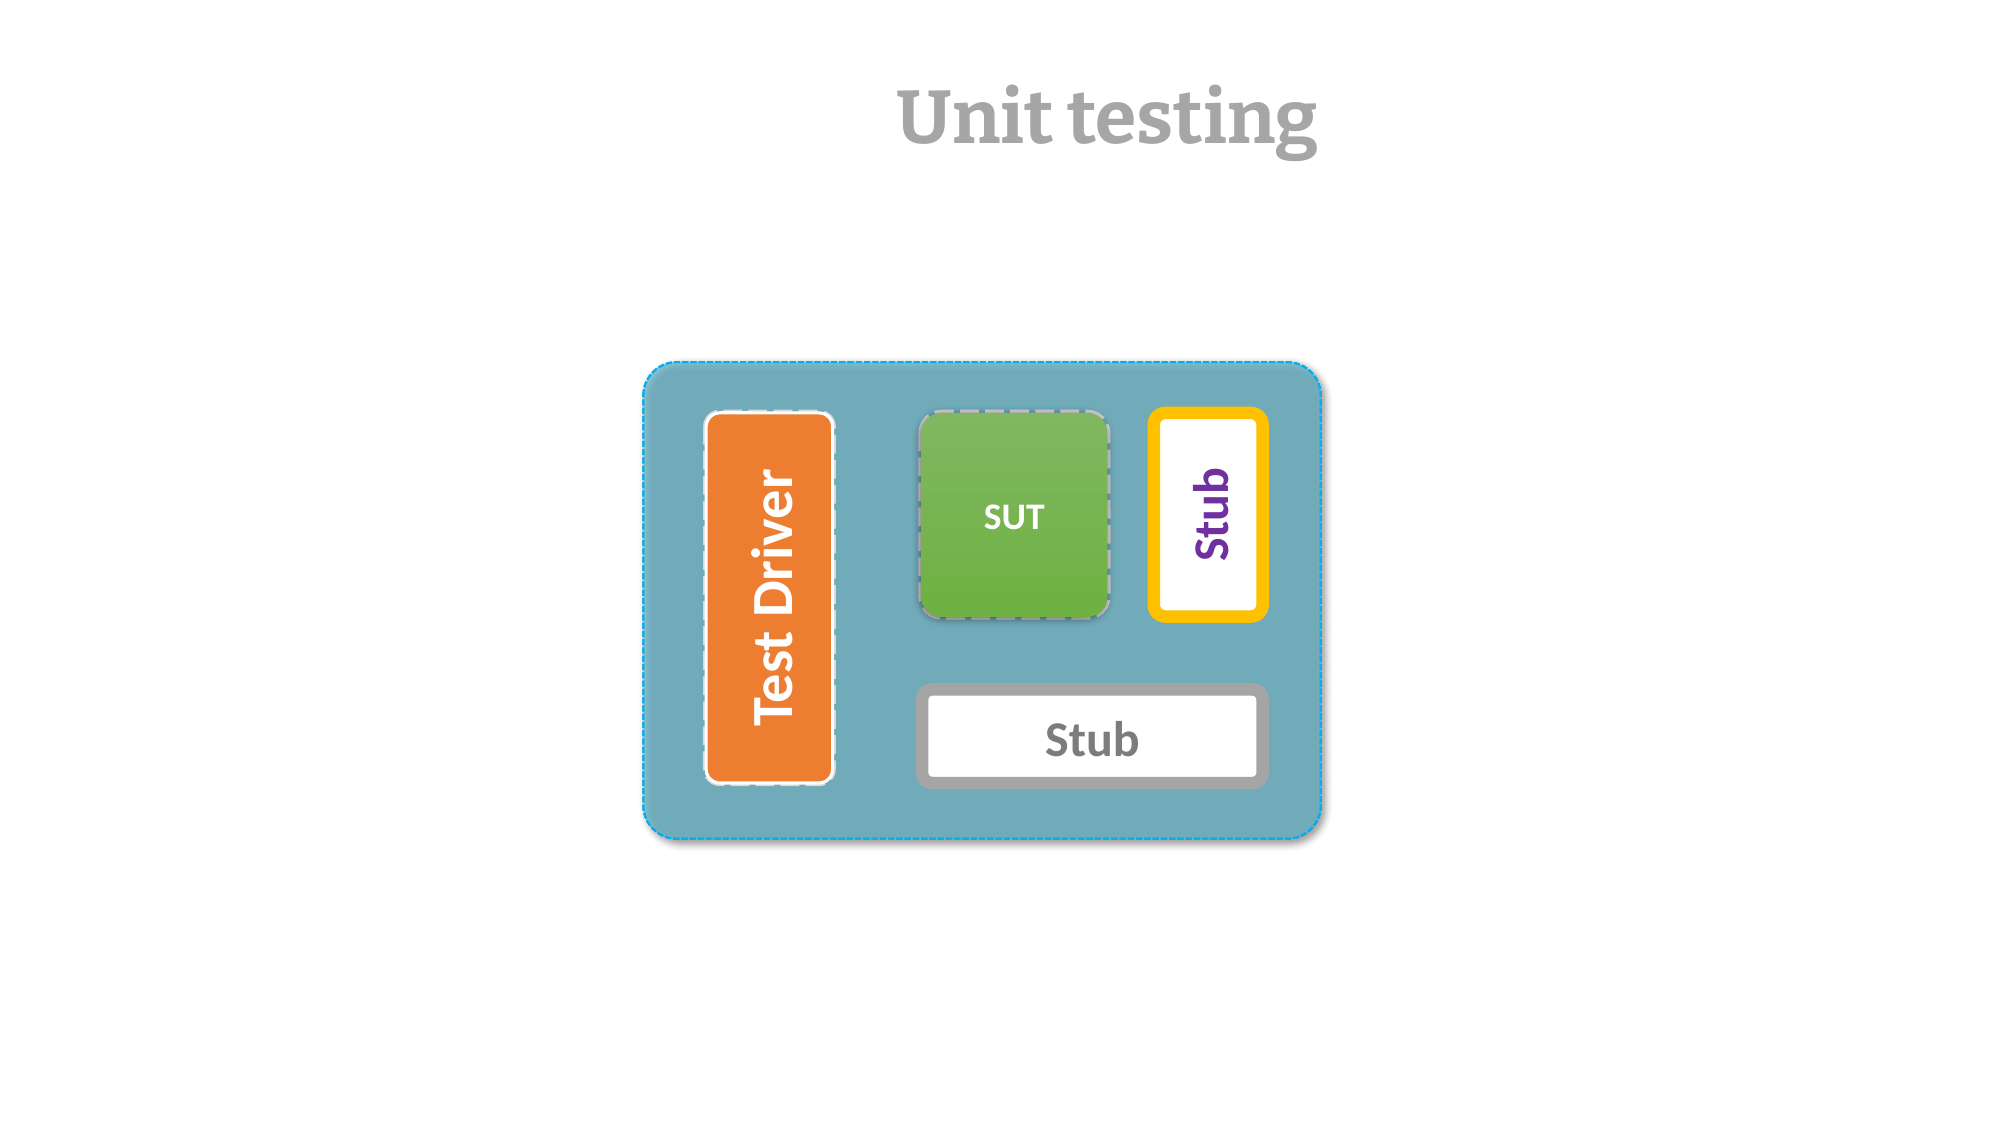

Unit testing

Test Driver
SUT
Stub
MSLogic
History
UI
Stub
Storage